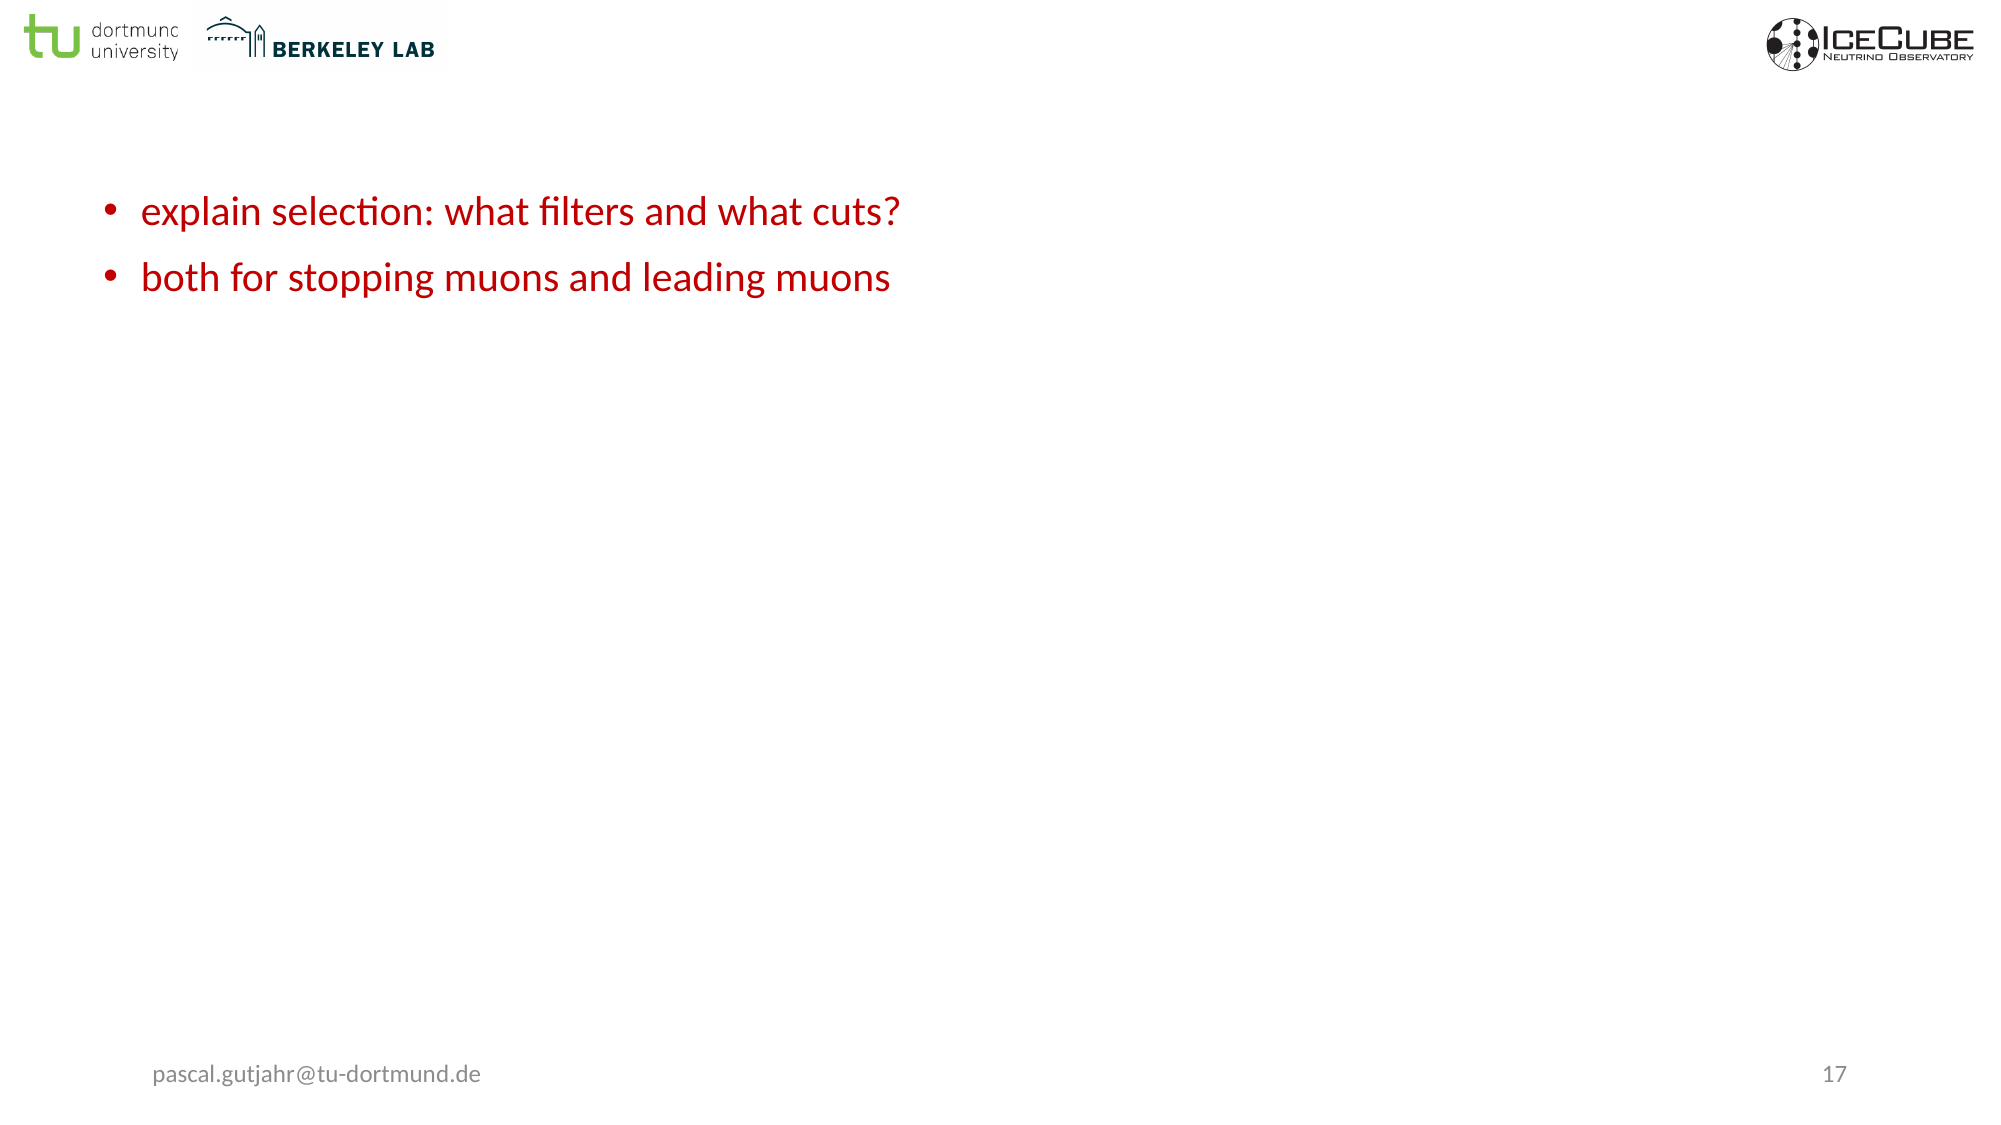

#
explain selection: what filters and what cuts?
both for stopping muons and leading muons
pascal.gutjahr@tu-dortmund.de
17